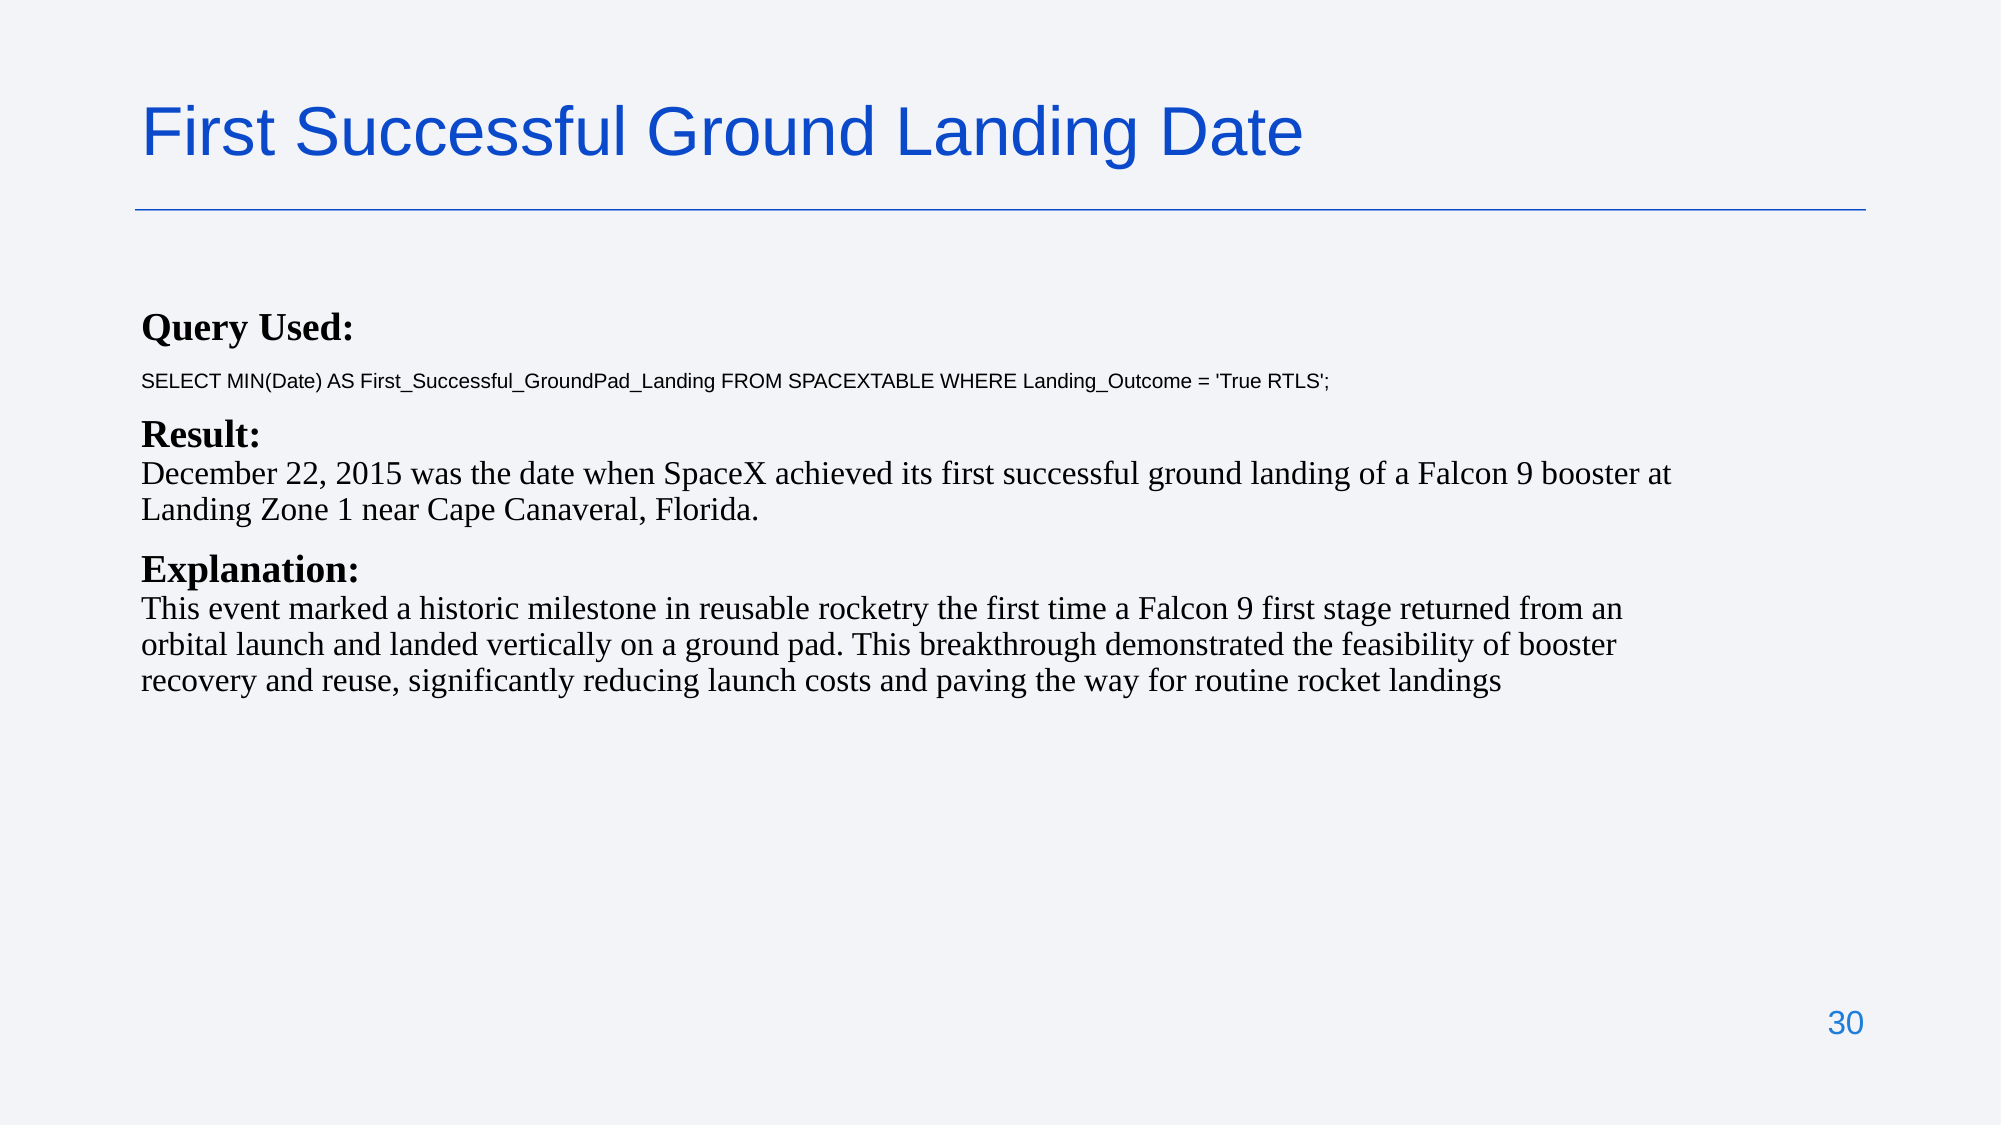

First Successful Ground Landing Date
Query Used:
SELECT MIN(Date) AS First_Successful_GroundPad_Landing FROM SPACEXTABLE WHERE Landing_Outcome = 'True RTLS';
Result:
December 22, 2015 was the date when SpaceX achieved its first successful ground landing of a Falcon 9 booster at Landing Zone 1 near Cape Canaveral, Florida.
Explanation:
This event marked a historic milestone in reusable rocketry the first time a Falcon 9 first stage returned from an orbital launch and landed vertically on a ground pad. This breakthrough demonstrated the feasibility of booster recovery and reuse, significantly reducing launch costs and paving the way for routine rocket landings
30